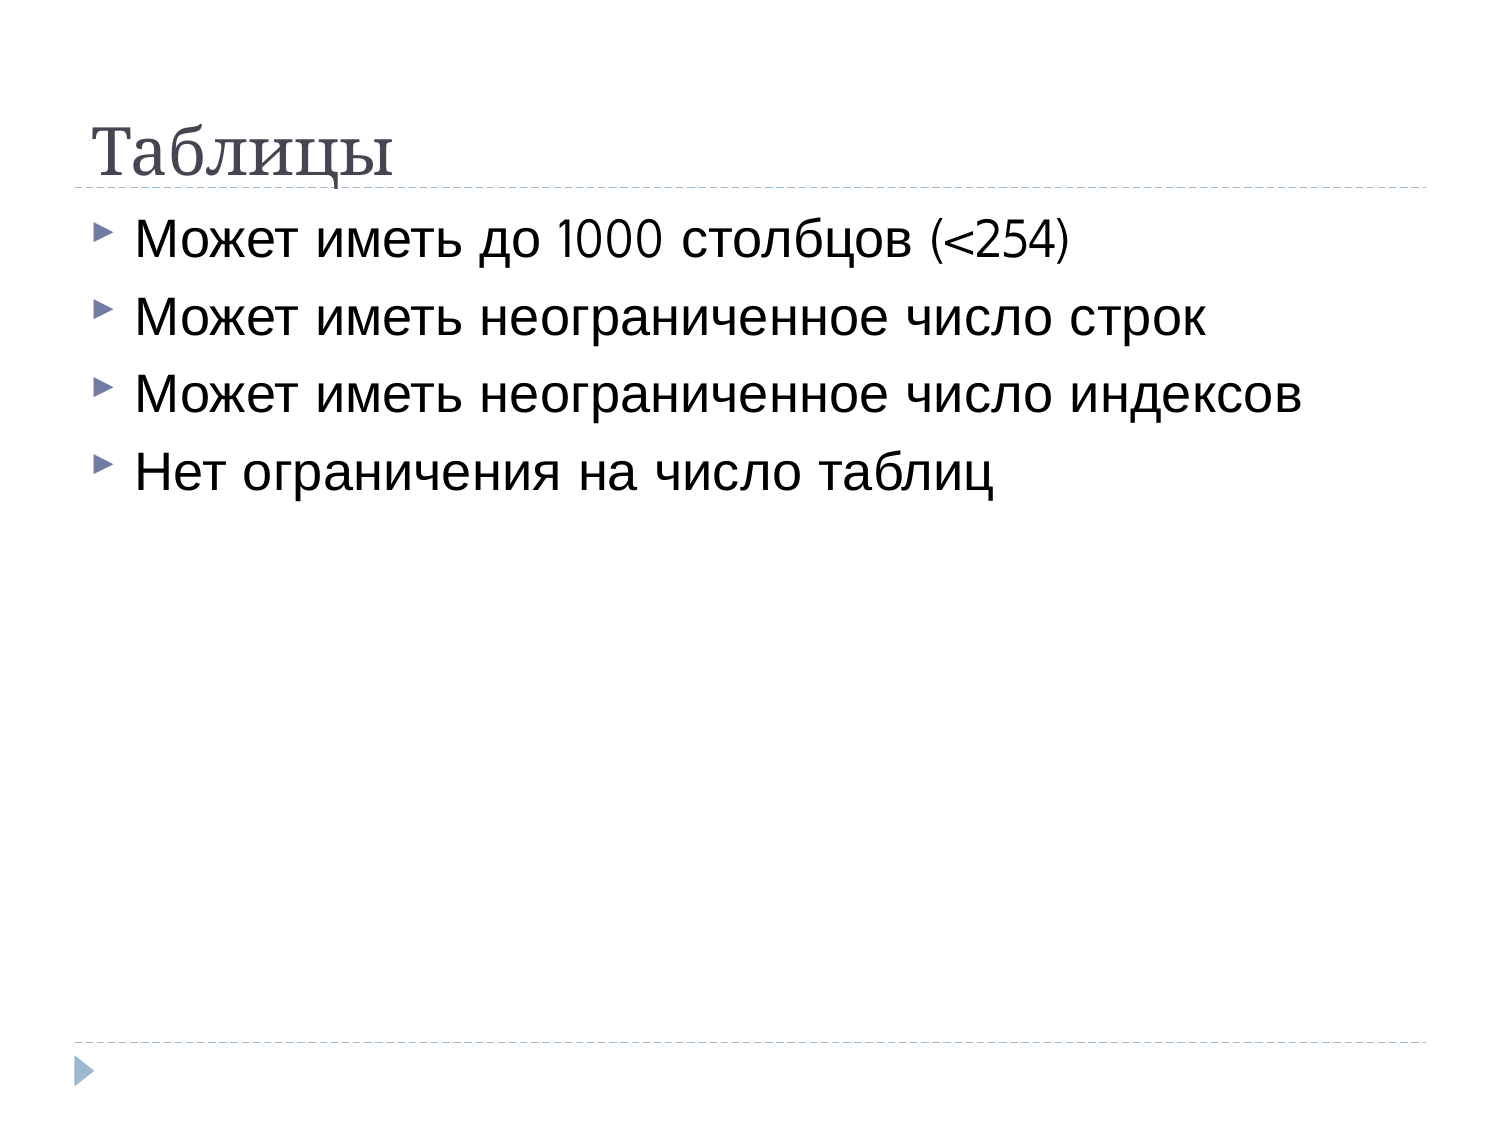

# Таблицы
Может иметь до 1000 столбцов (<254)
Может иметь неограниченное число строк
Может иметь неограниченное число индексов
Нет ограничения на число таблиц